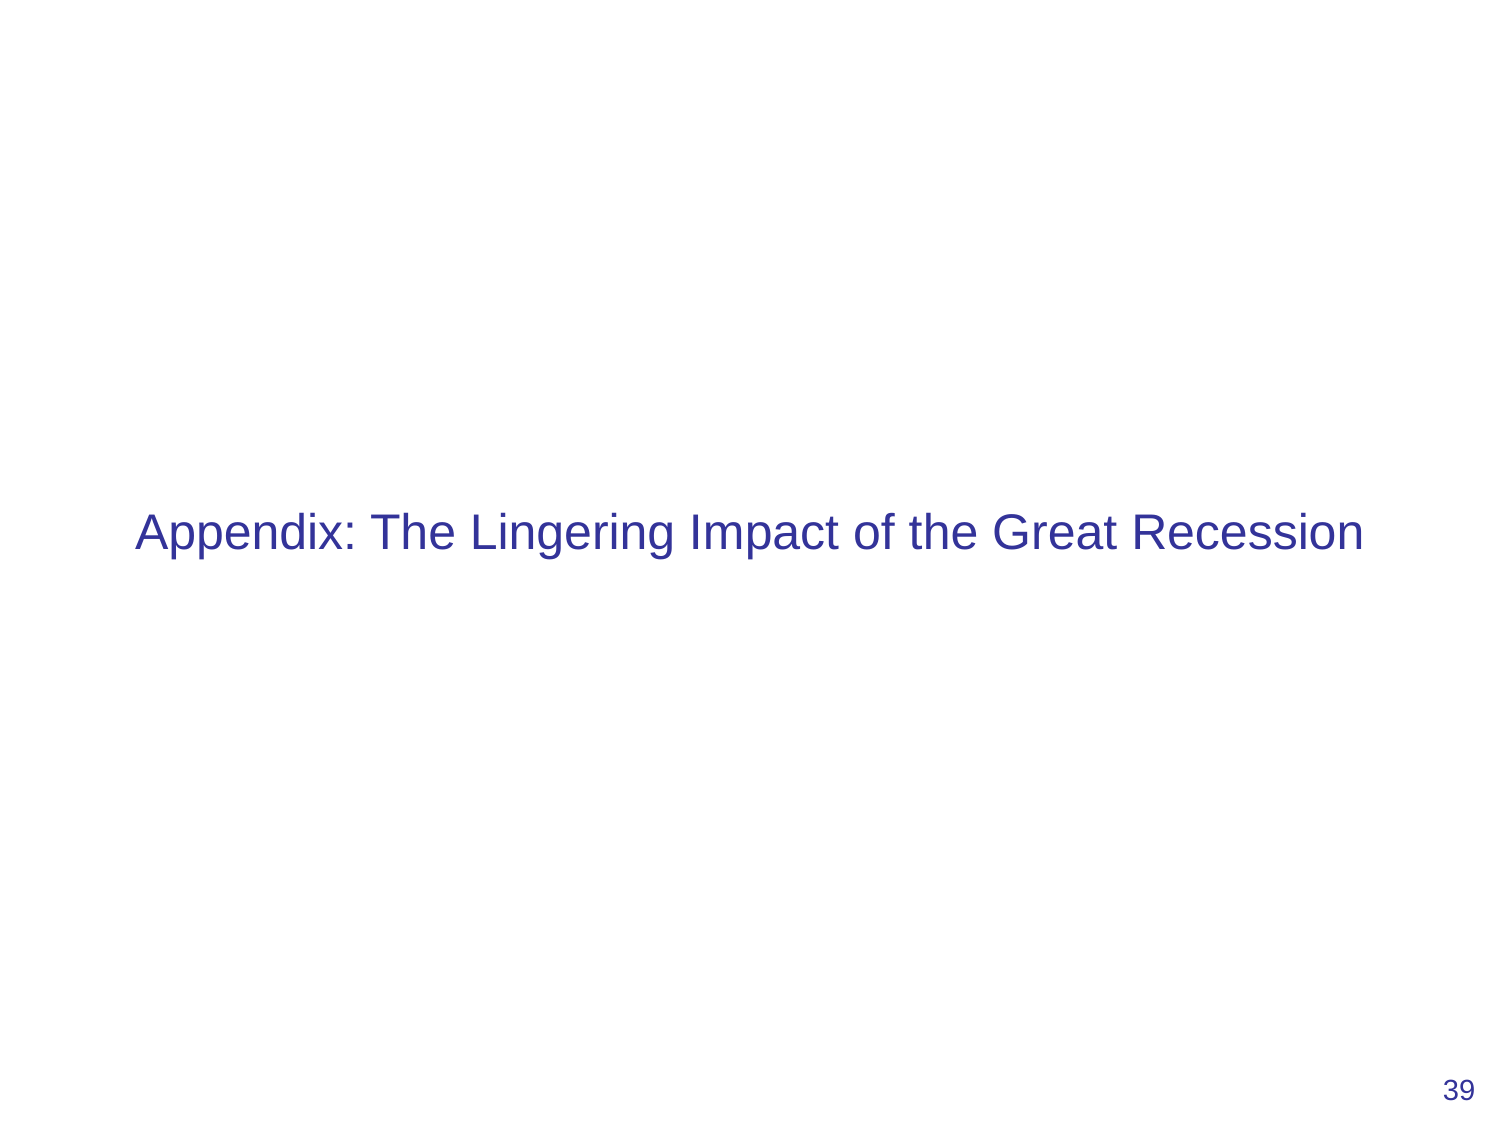

# Appendix: The Lingering Impact of the Great Recession

39